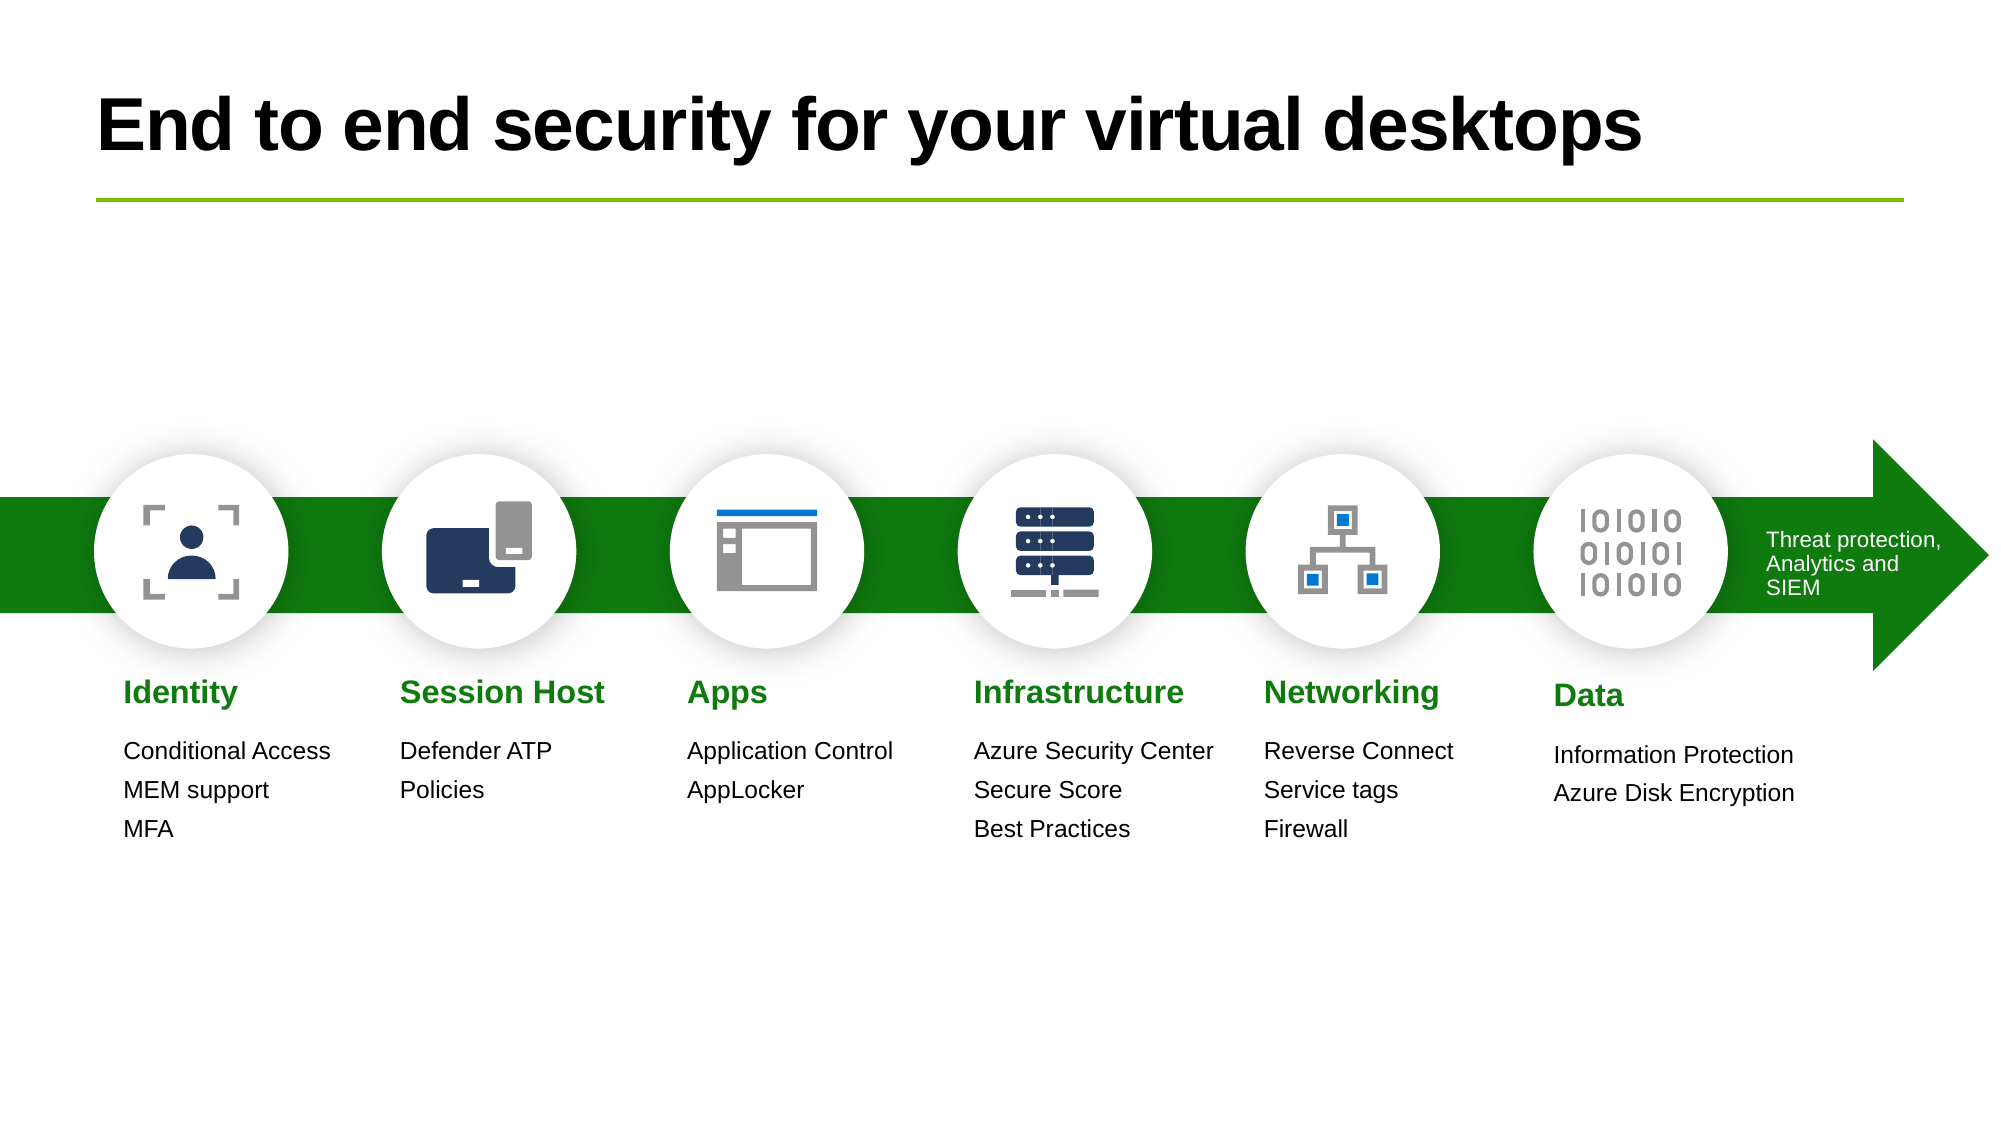

# End to end security for your virtual desktops

Threat protection, Analytics and SIEM
Identity
Session Host
Apps
Infrastructure
Networking
Data
Conditional Access
MEM support
MFA

Defender ATP
Policies
Application Control
AppLocker

Azure Security Center
Secure Score
Best Practices
Reverse Connect
Service tags
Firewall
Information Protection
Azure Disk Encryption